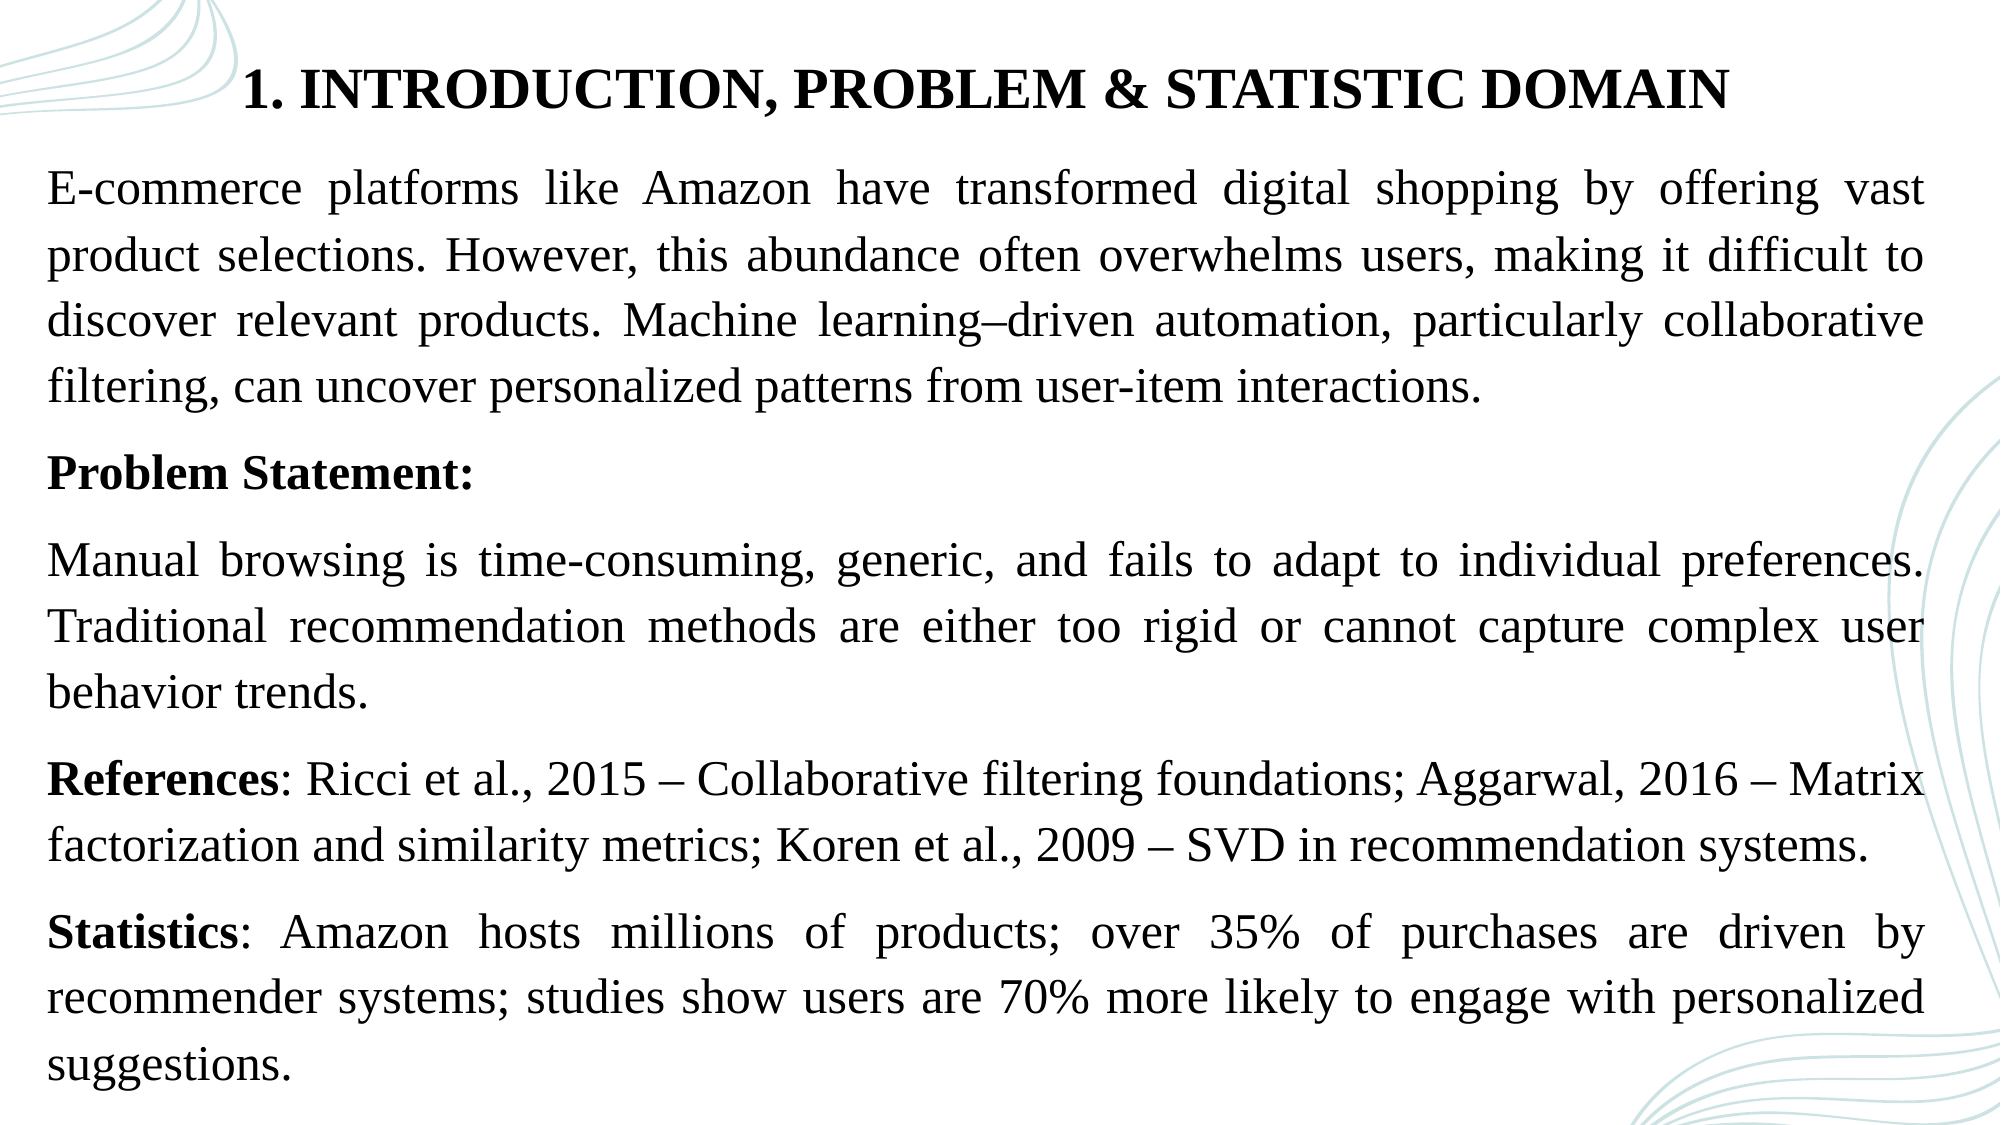

1. INTRODUCTION, PROBLEM & STATISTIC DOMAIN
E-commerce platforms like Amazon have transformed digital shopping by offering vast product selections. However, this abundance often overwhelms users, making it difficult to discover relevant products. Machine learning–driven automation, particularly collaborative filtering, can uncover personalized patterns from user-item interactions.
Problem Statement:
Manual browsing is time-consuming, generic, and fails to adapt to individual preferences. Traditional recommendation methods are either too rigid or cannot capture complex user behavior trends.
References: Ricci et al., 2015 – Collaborative filtering foundations; Aggarwal, 2016 – Matrix factorization and similarity metrics; Koren et al., 2009 – SVD in recommendation systems.
Statistics: Amazon hosts millions of products; over 35% of purchases are driven by recommender systems; studies show users are 70% more likely to engage with personalized suggestions.